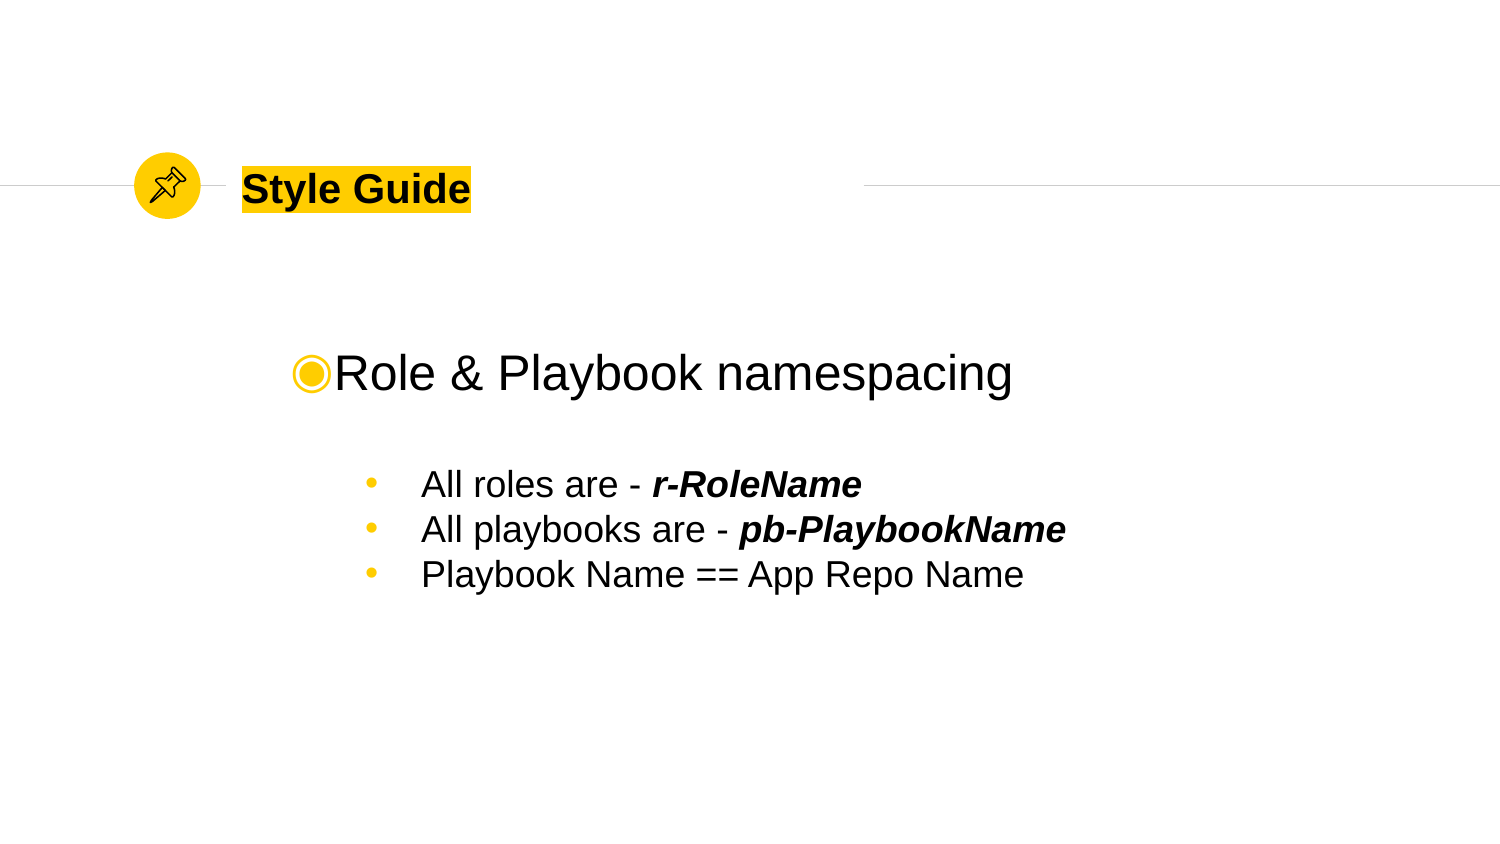

# Style Guide

Role & Playbook namespacing

All roles are - r-RoleName
All playbooks are - pb-PlaybookName
Playbook Name == App Repo Name